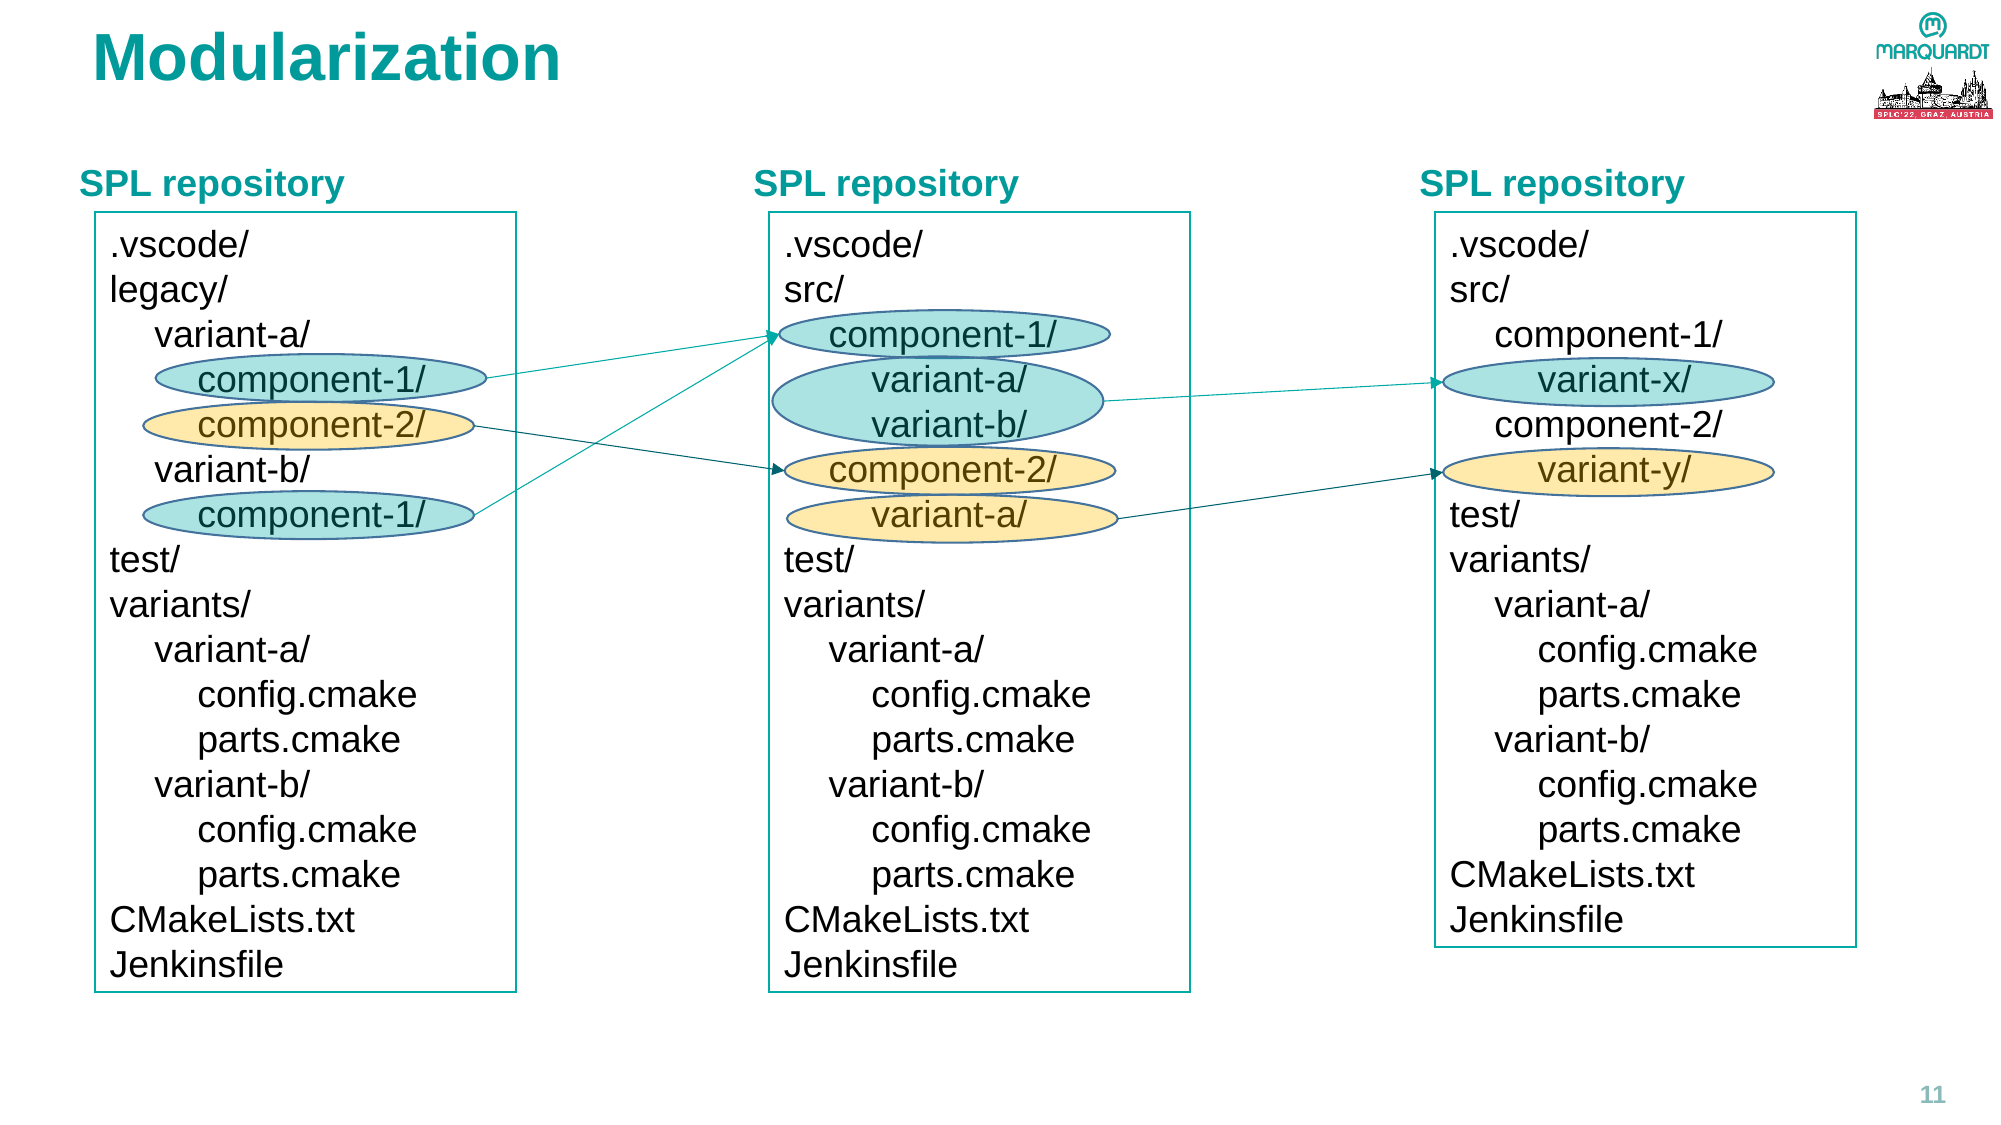

# Modularization
SPL repository
SPL repository
SPL repository
.vscode/
legacy/
variant-a/
component-1/
component-2/
variant-b/
component-1/
test/
variants/
variant-a/
config.cmake
parts.cmake
variant-b/
config.cmake
parts.cmake
CMakeLists.txt
Jenkinsfile
.vscode/
src/
component-1/
variant-a/
variant-b/
component-2/
variant-a/
test/
variants/
variant-a/
config.cmake
parts.cmake
variant-b/
config.cmake
parts.cmake
CMakeLists.txt
Jenkinsfile
.vscode/
src/
component-1/
variant-x/
component-2/
variant-y/
test/
variants/
variant-a/
config.cmake
parts.cmake
variant-b/
config.cmake
parts.cmake
CMakeLists.txt
Jenkinsfile

11